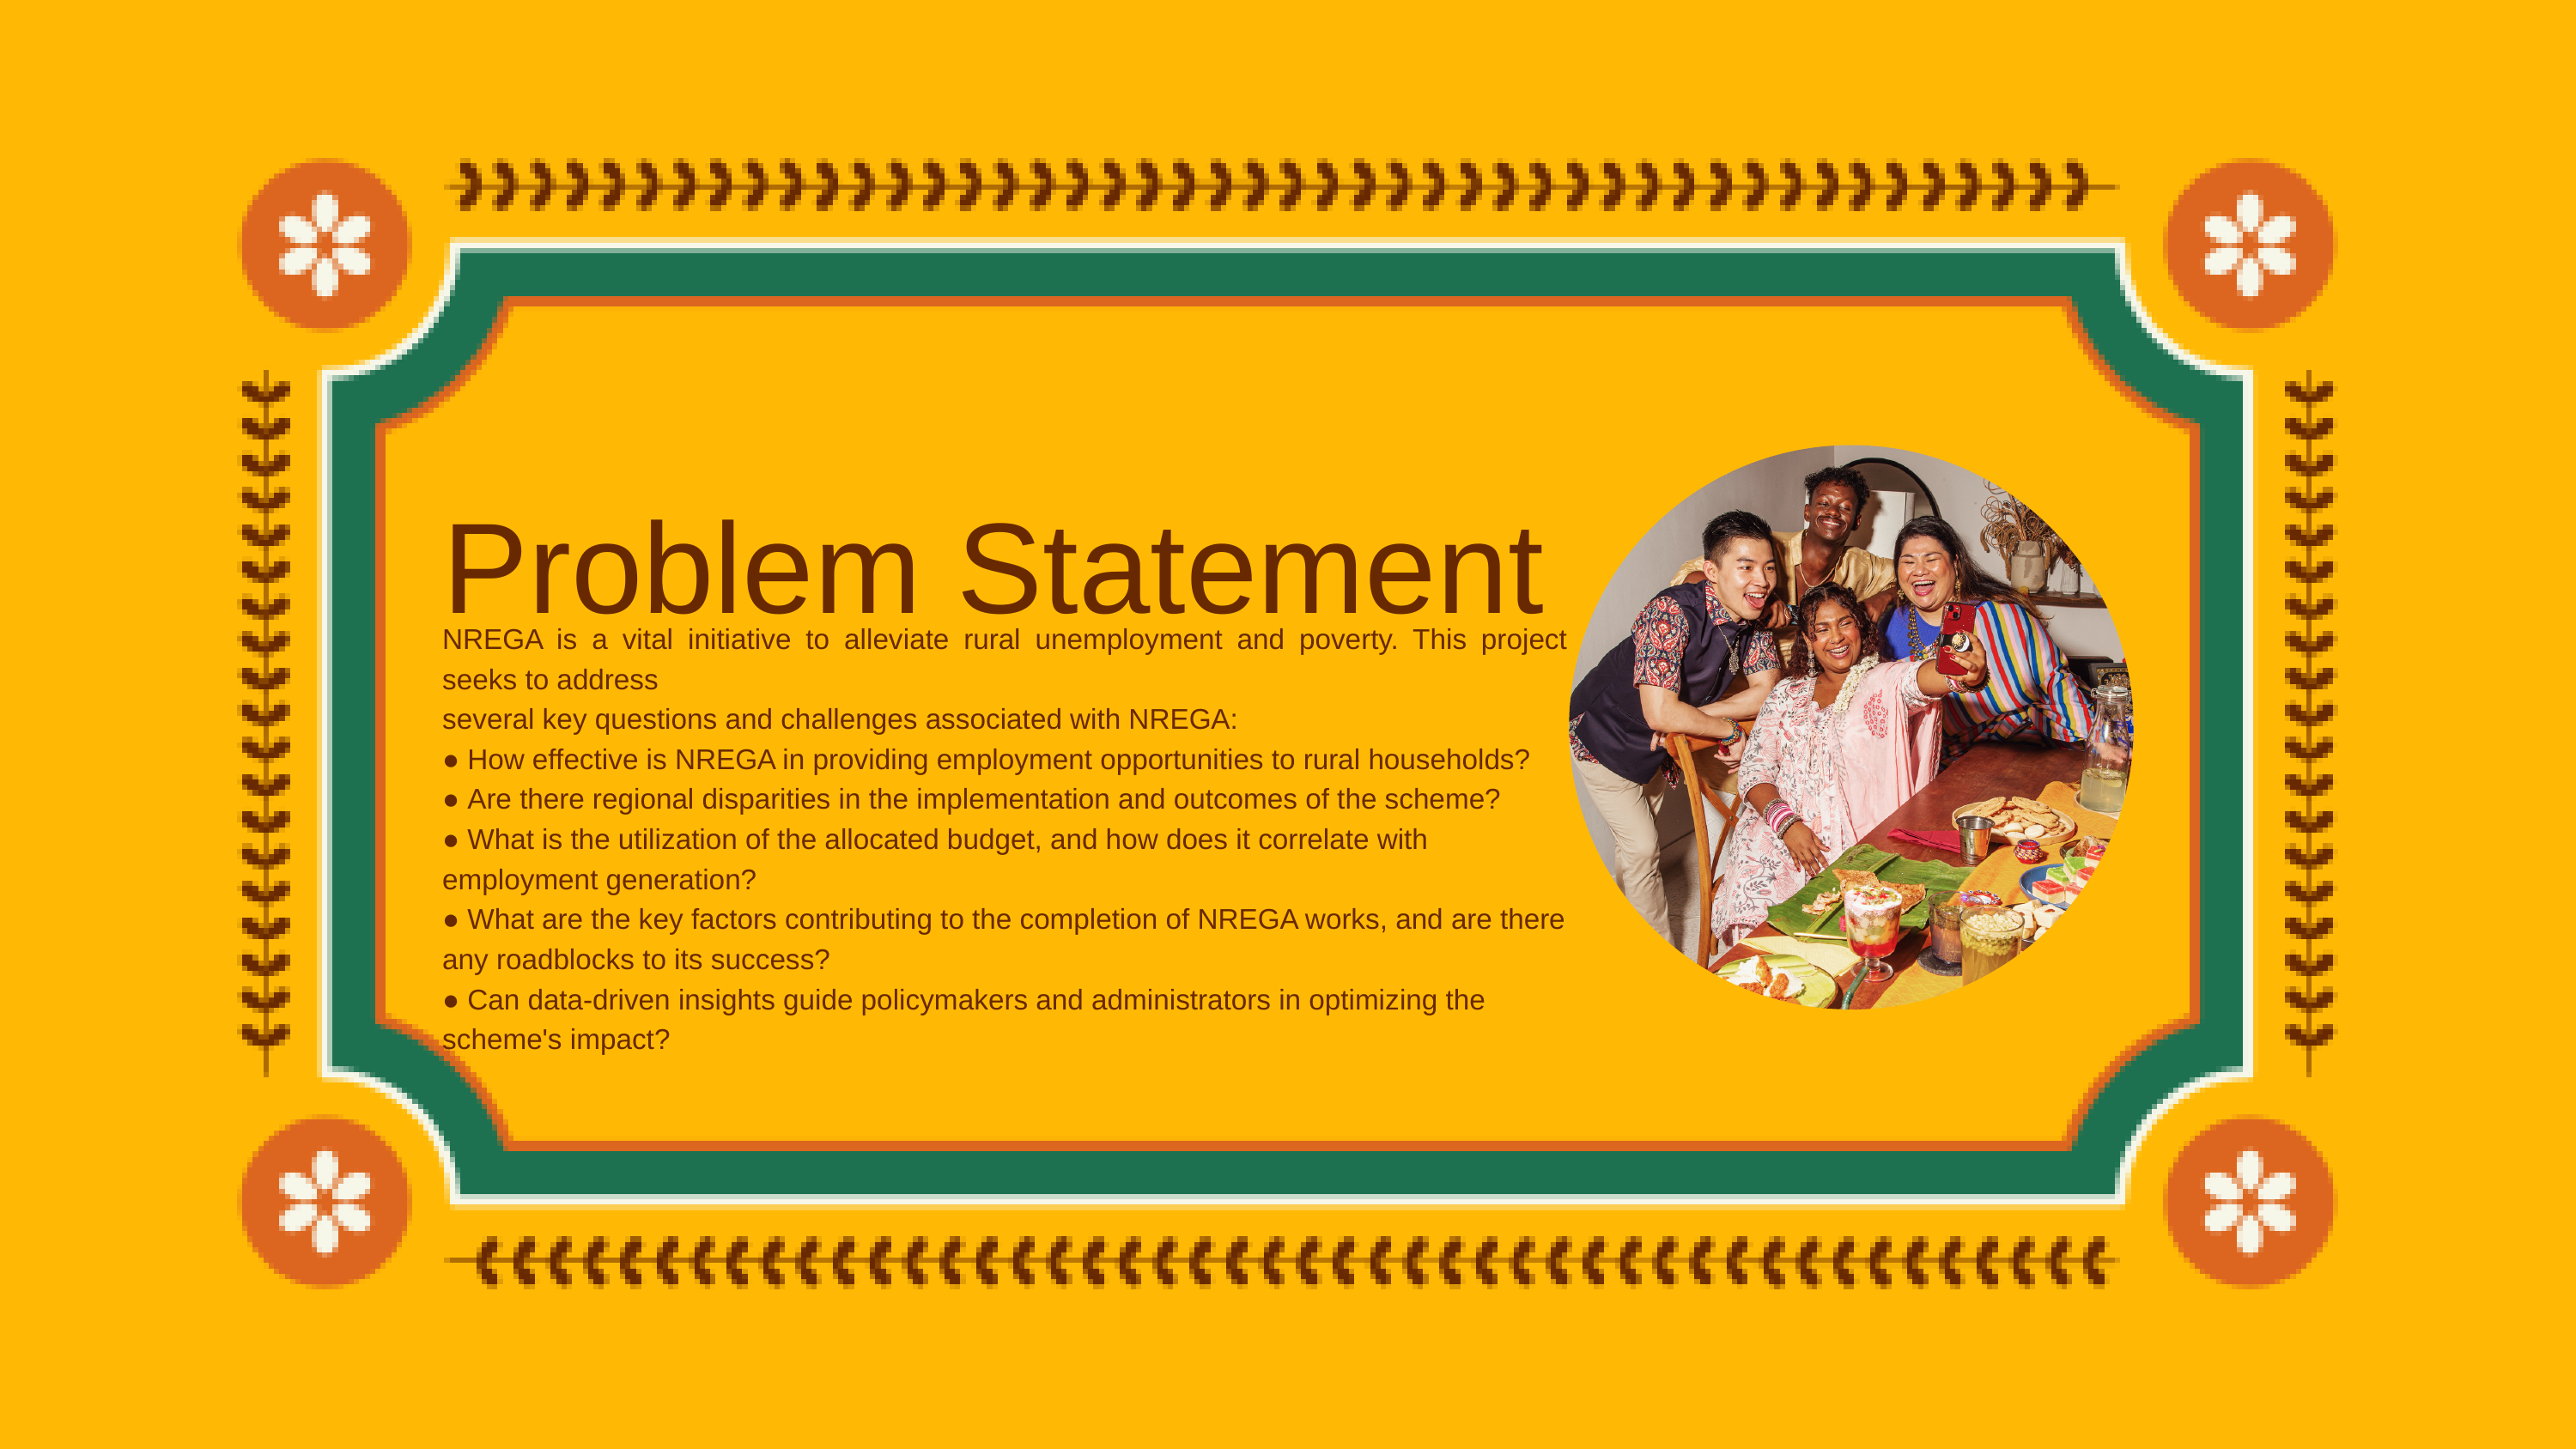

Problem Statement
NREGA is a vital initiative to alleviate rural unemployment and poverty. This project seeks to address
several key questions and challenges associated with NREGA:
● How effective is NREGA in providing employment opportunities to rural households?
● Are there regional disparities in the implementation and outcomes of the scheme?
● What is the utilization of the allocated budget, and how does it correlate with
employment generation?
● What are the key factors contributing to the completion of NREGA works, and are there
any roadblocks to its success?
● Can data-driven insights guide policymakers and administrators in optimizing the
scheme's impact?